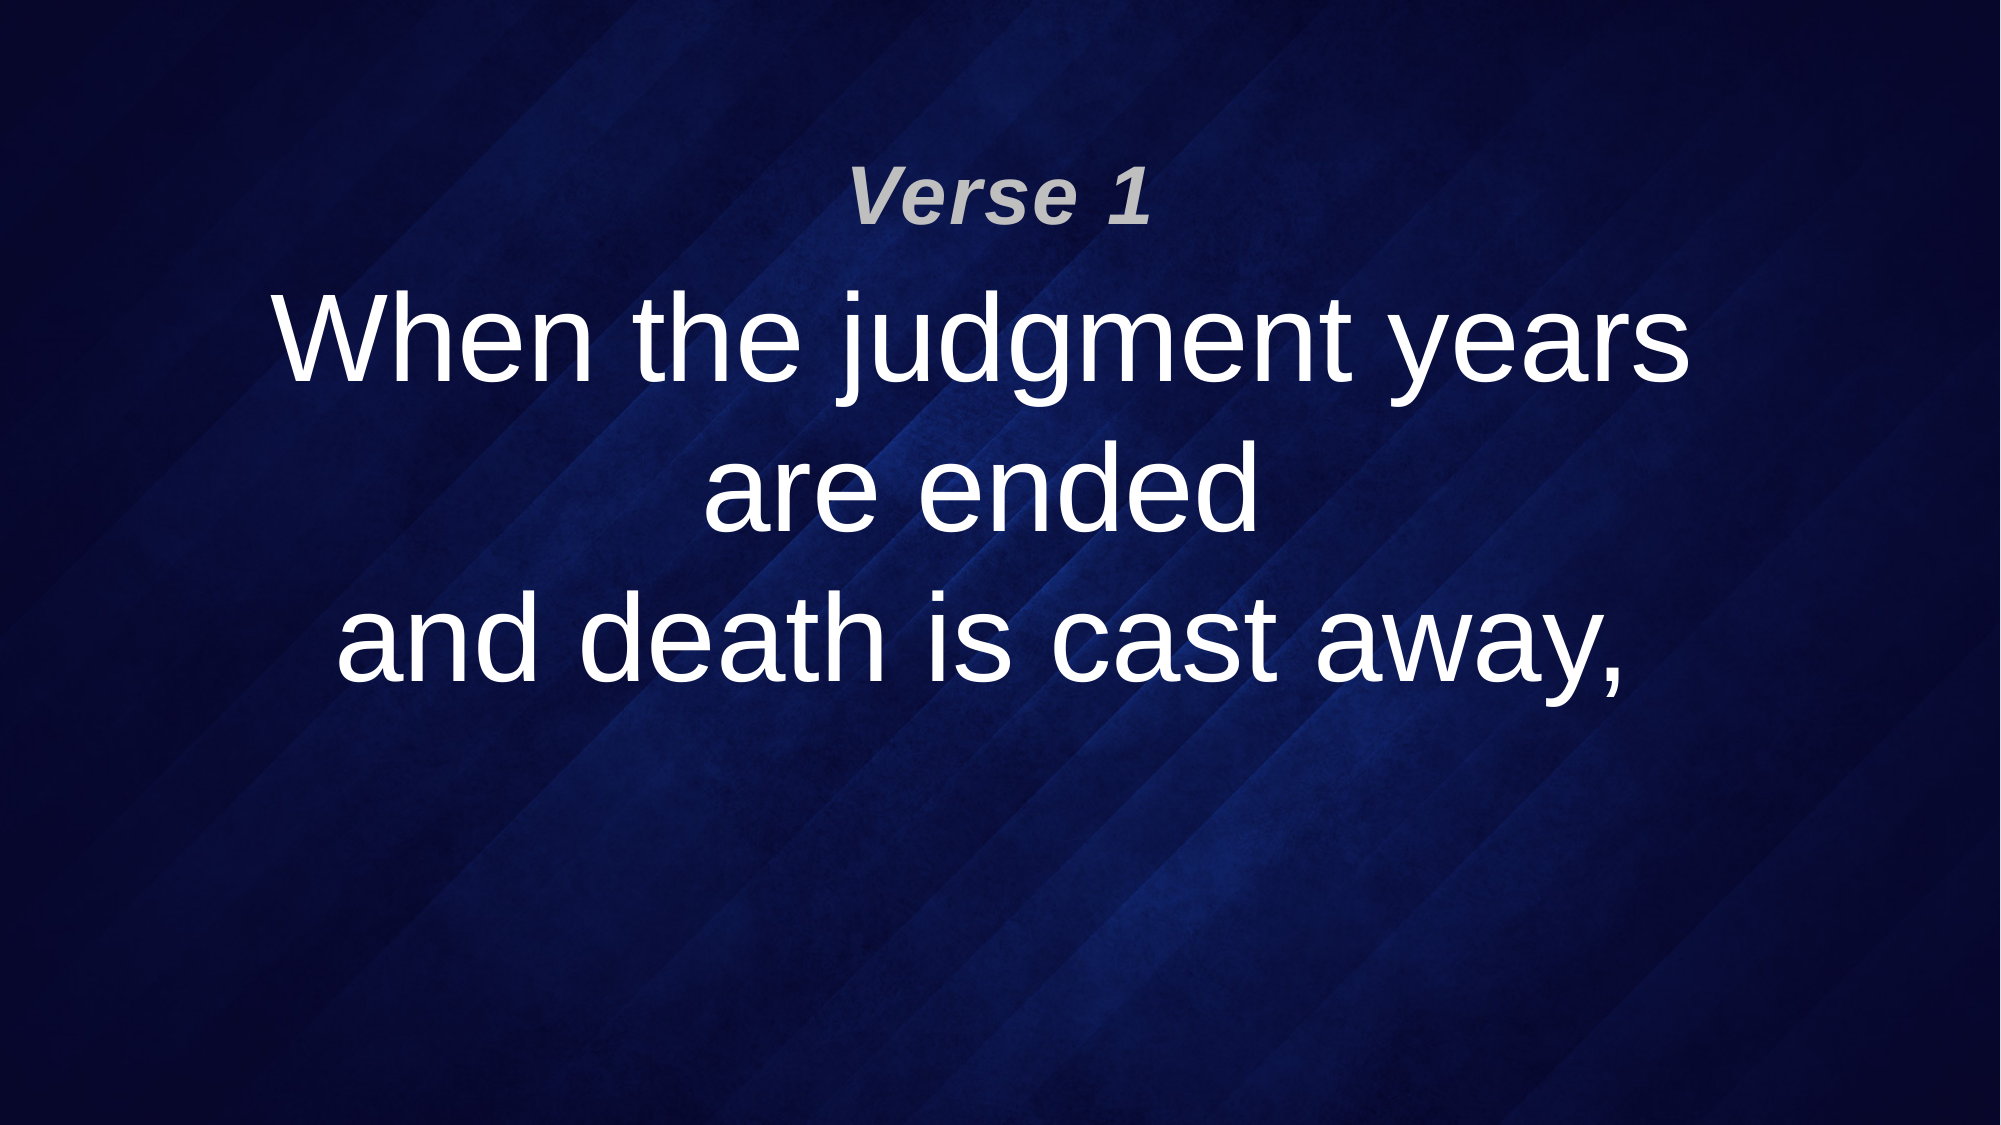

Verse 1
# When the judgment years are ended and death is cast away,